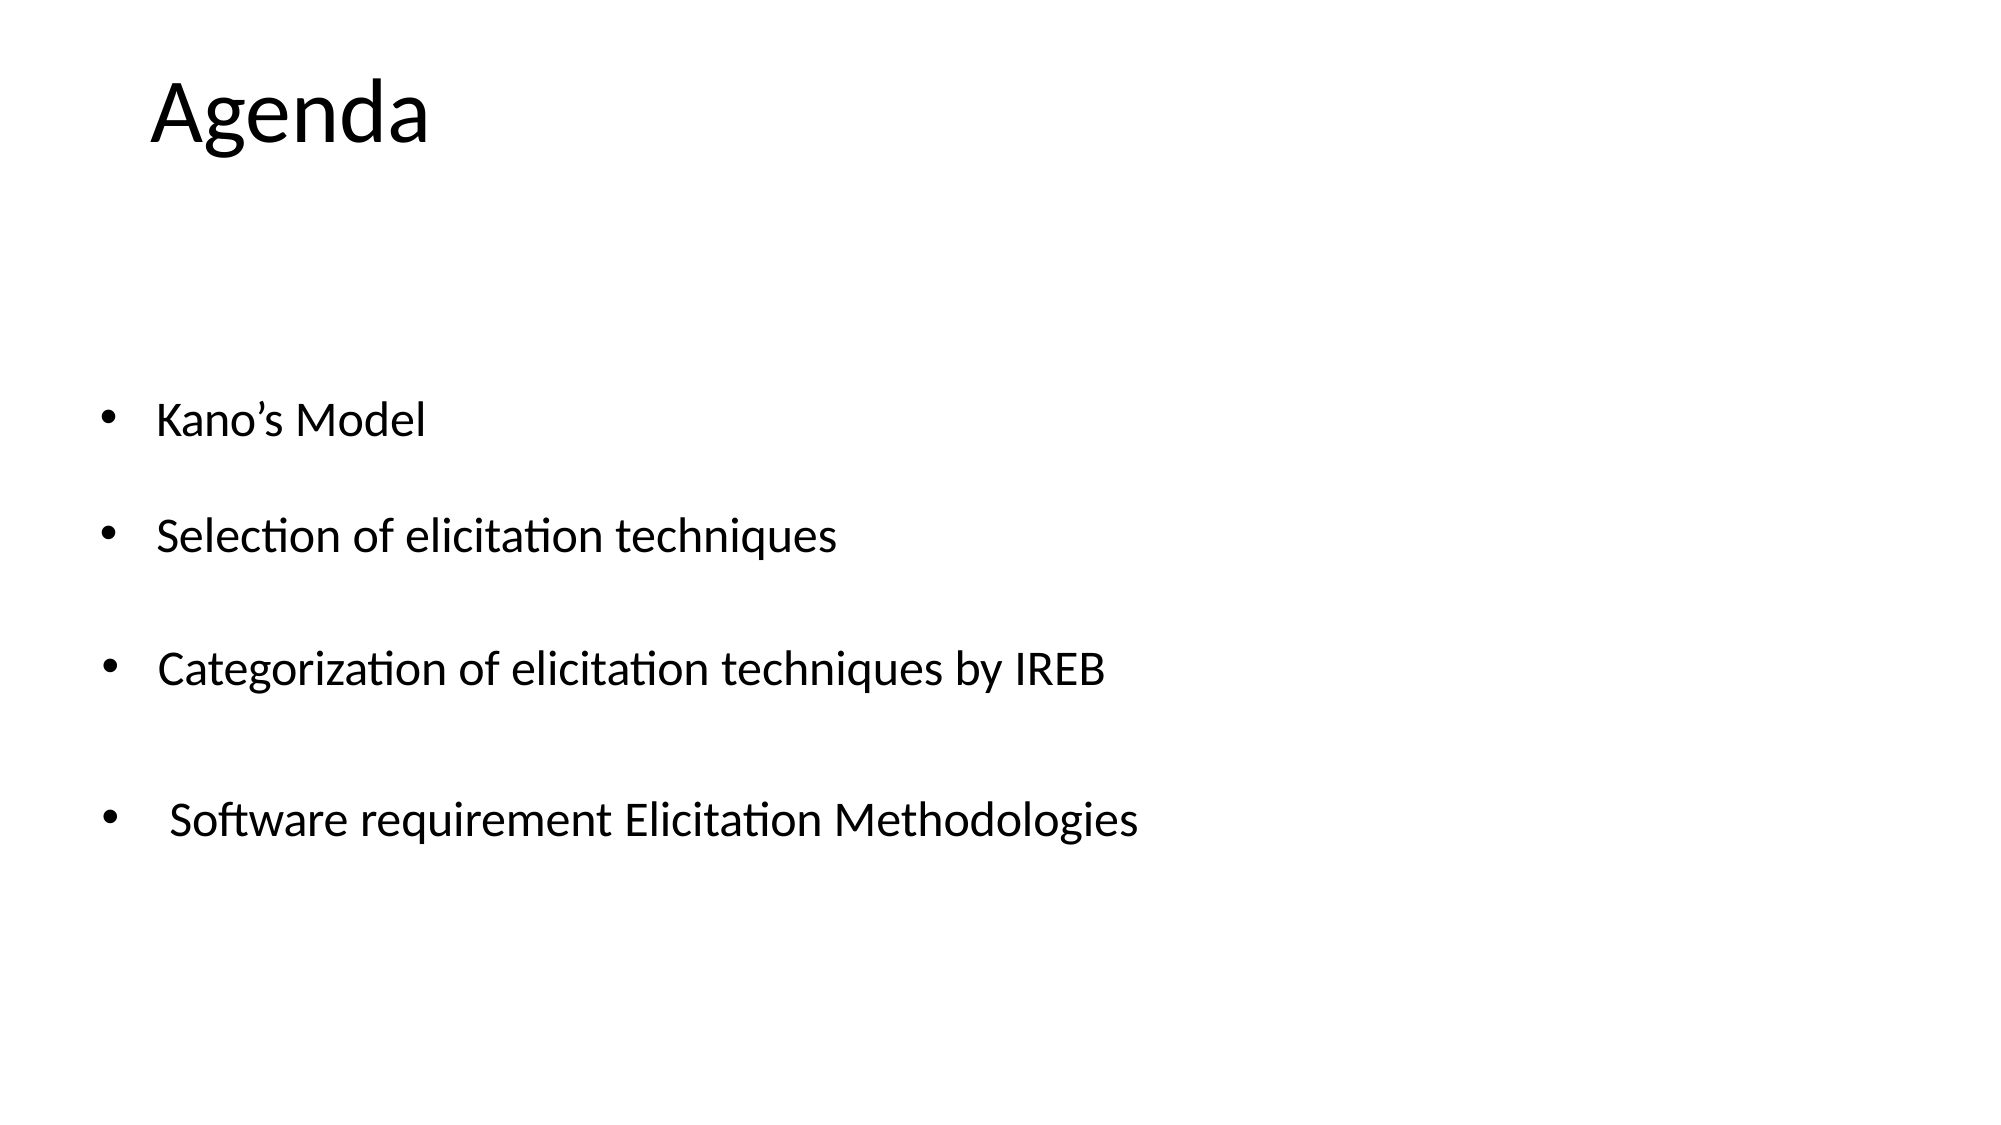

# Agenda
Kano’s Model

Selection of elicitation techniques

Categorization of elicitation techniques by IREB

 Software requirement Elicitation Methodologies